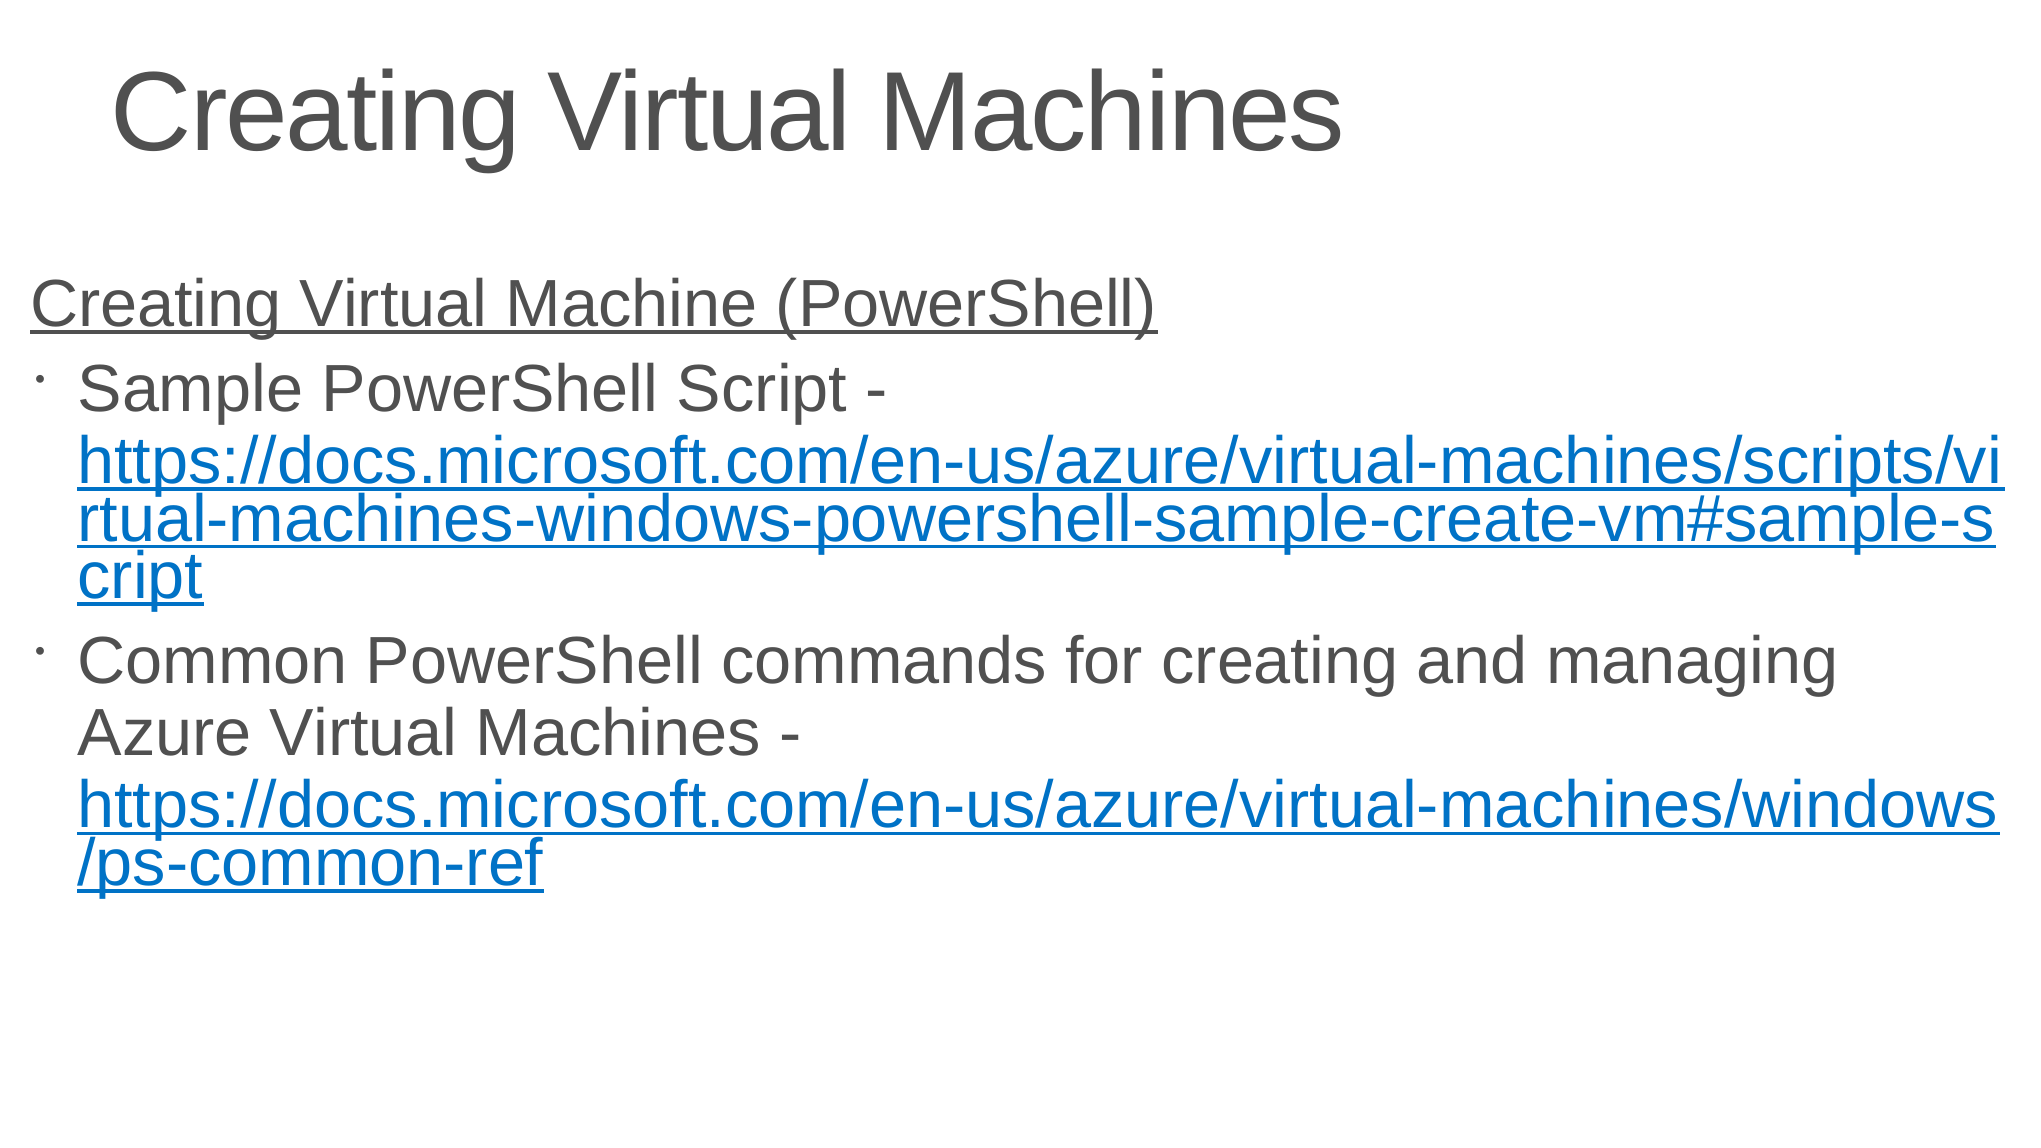

# Creating Virtual Machines
Creating Virtual Machine (PowerShell)
Sample PowerShell Script - https://docs.microsoft.com/en-us/azure/virtual-machines/scripts/virtual-machines-windows-powershell-sample-create-vm#sample-script
Common PowerShell commands for creating and managing Azure Virtual Machines - https://docs.microsoft.com/en-us/azure/virtual-machines/windows/ps-common-ref